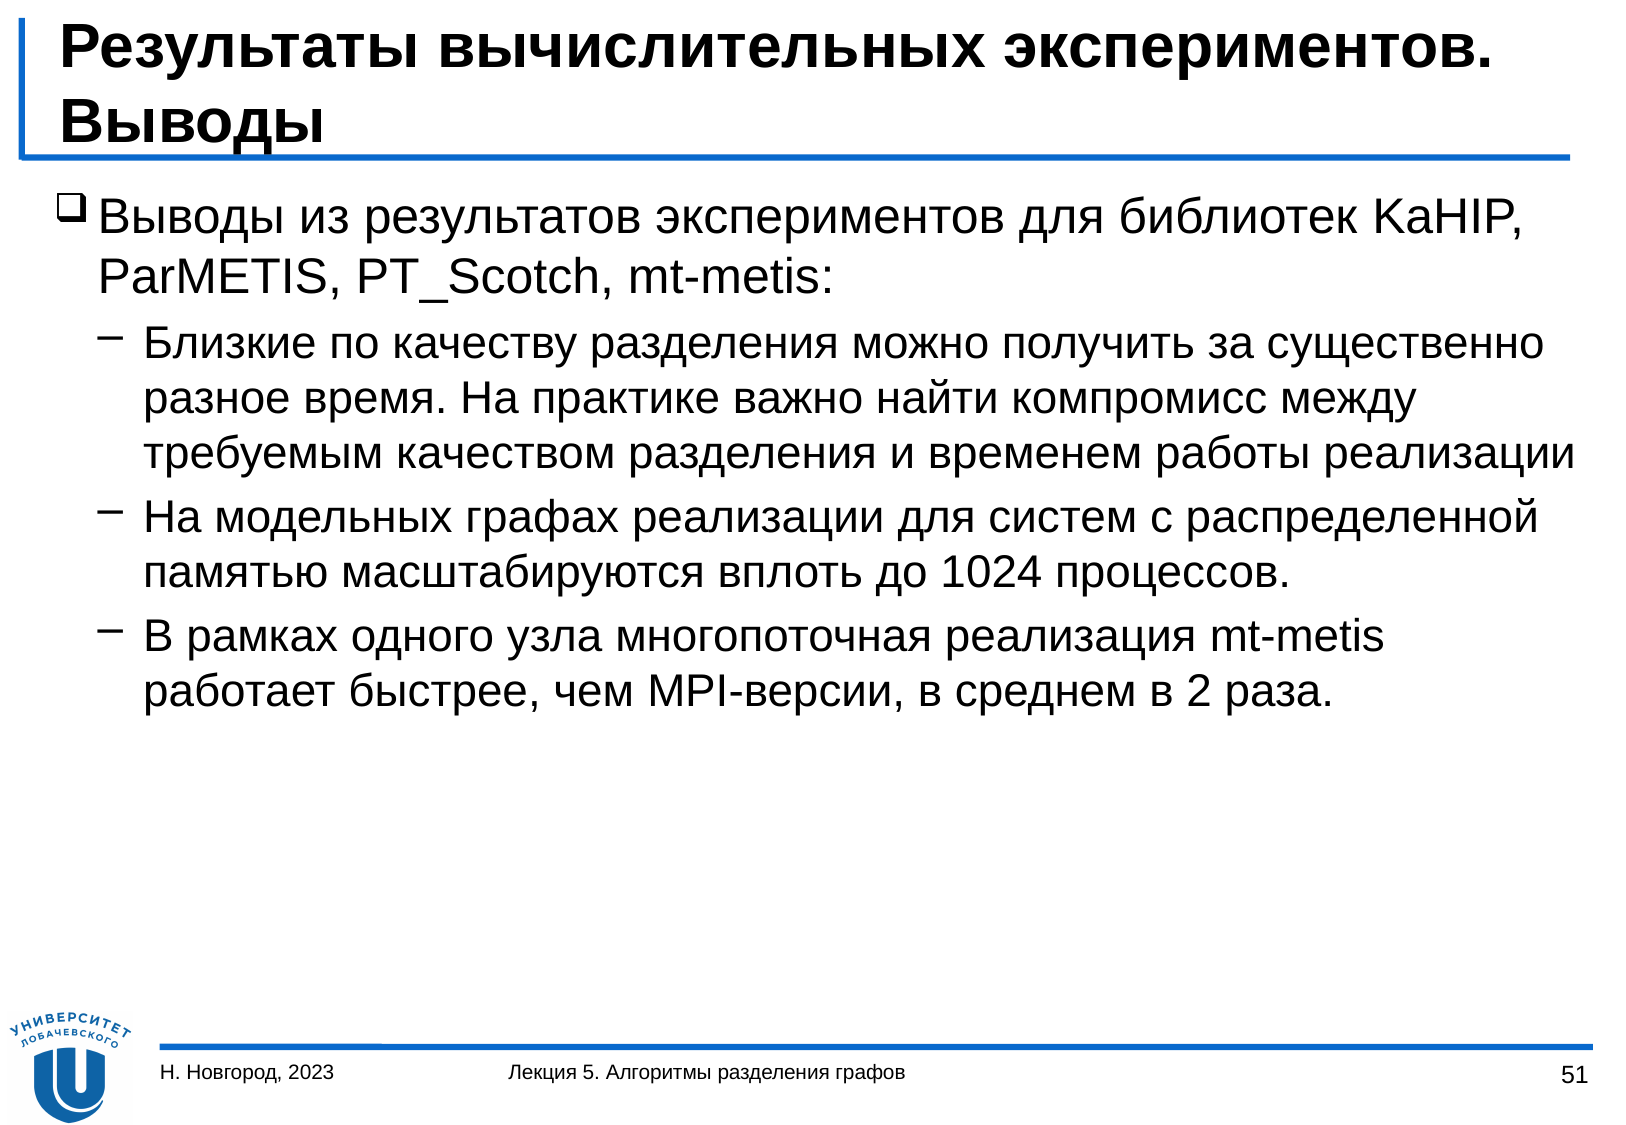

# Результаты вычислительных экспериментов. Выводы
Выводы из результатов экспериментов для библиотек KaHIP, ParMETIS, PT_Scotch, mt-metis:
Близкие по качеству разделения можно получить за существенно разное время. На практике важно найти компромисс между требуемым качеством разделения и временем работы реализации
На модельных графах реализации для систем с распределенной памятью масштабируются вплоть до 1024 процессов.
В рамках одного узла многопоточная реализация mt-metis работает быстрее, чем MPI-версии, в среднем в 2 раза.

Н. Новгород, 2023
Лекция 5. Алгоритмы разделения графов
51